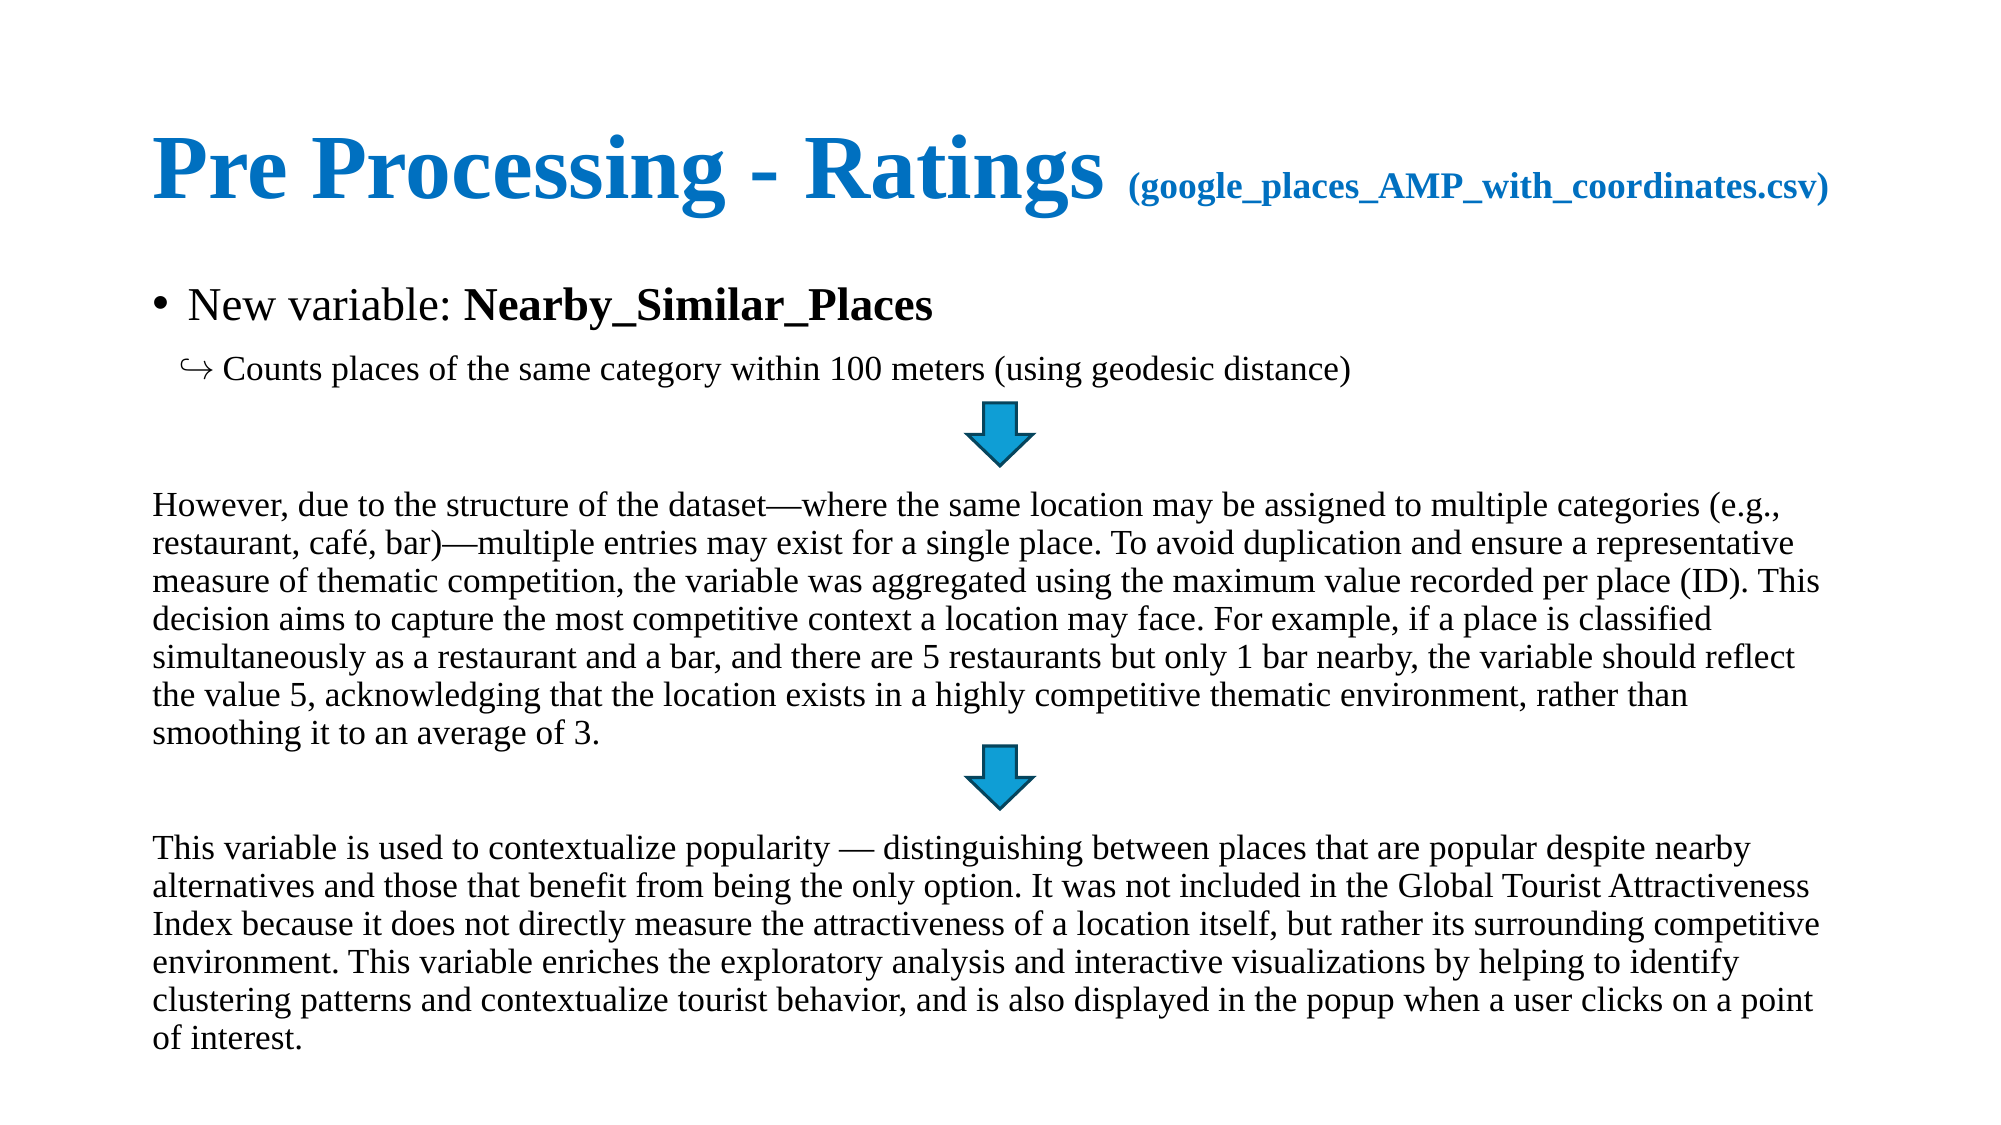

# Pre Processing - Ratings (google_places_AMP_with_coordinates.csv)
New variable: Nearby_Similar_Places
   ↪ Counts places of the same category within 100 meters (using geodesic distance)

However, due to the structure of the dataset—where the same location may be assigned to multiple categories (e.g., restaurant, café, bar)—multiple entries may exist for a single place. To avoid duplication and ensure a representative measure of thematic competition, the variable was aggregated using the maximum value recorded per place (ID). This decision aims to capture the most competitive context a location may face. For example, if a place is classified simultaneously as a restaurant and a bar, and there are 5 restaurants but only 1 bar nearby, the variable should reflect the value 5, acknowledging that the location exists in a highly competitive thematic environment, rather than smoothing it to an average of 3.

This variable is used to contextualize popularity — distinguishing between places that are popular despite nearby alternatives and those that benefit from being the only option. It was not included in the Global Tourist Attractiveness Index because it does not directly measure the attractiveness of a location itself, but rather its surrounding competitive environment. This variable enriches the exploratory analysis and interactive visualizations by helping to identify clustering patterns and contextualize tourist behavior, and is also displayed in the popup when a user clicks on a point of interest.